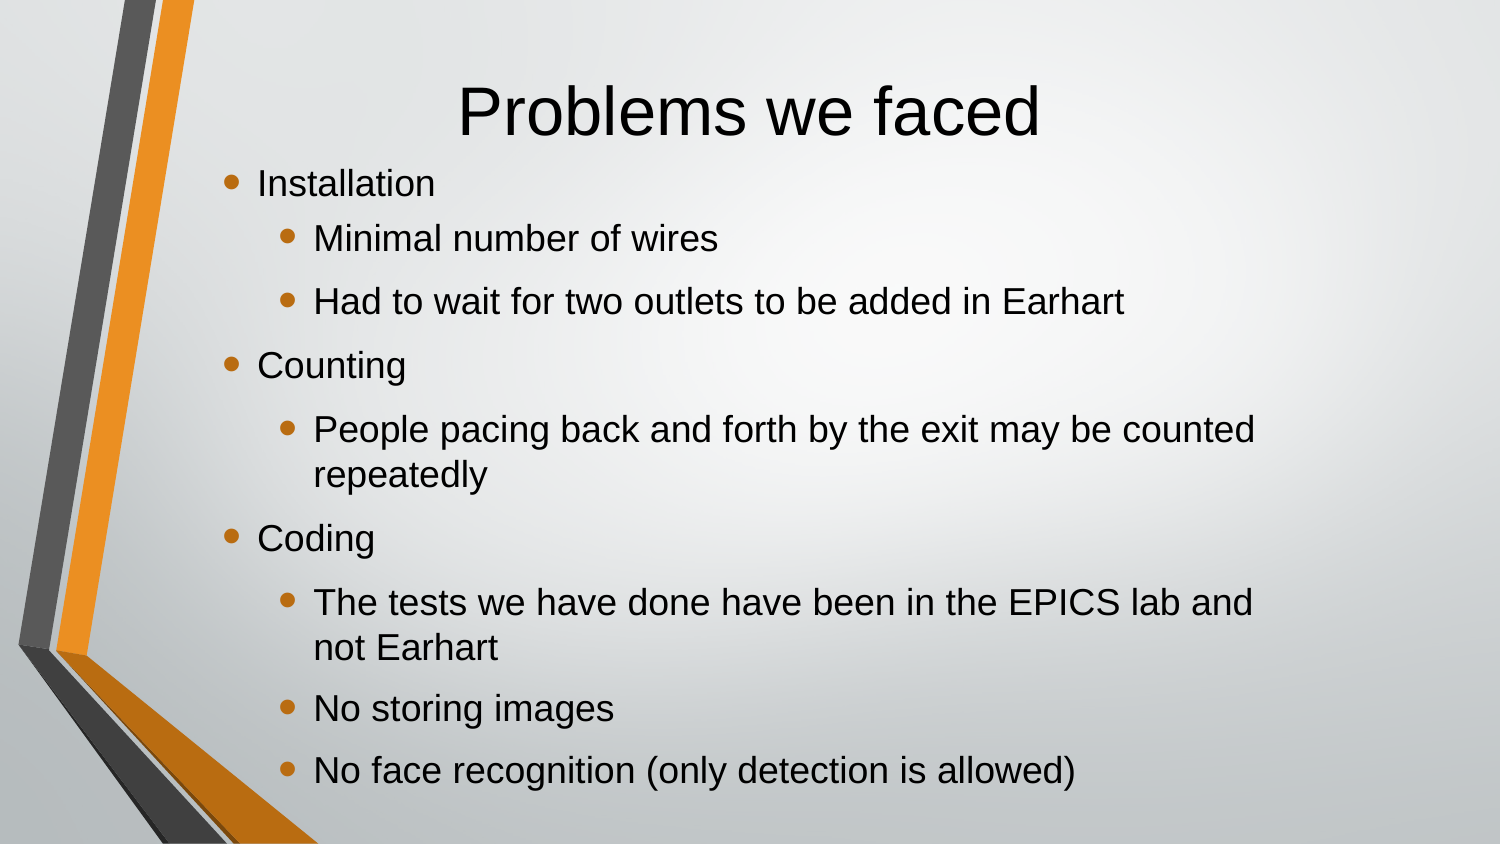

# Problems we faced
Installation
Minimal number of wires
Had to wait for two outlets to be added in Earhart
Counting
People pacing back and forth by the exit may be counted repeatedly
Coding
The tests we have done have been in the EPICS lab and not Earhart
No storing images
No face recognition (only detection is allowed)